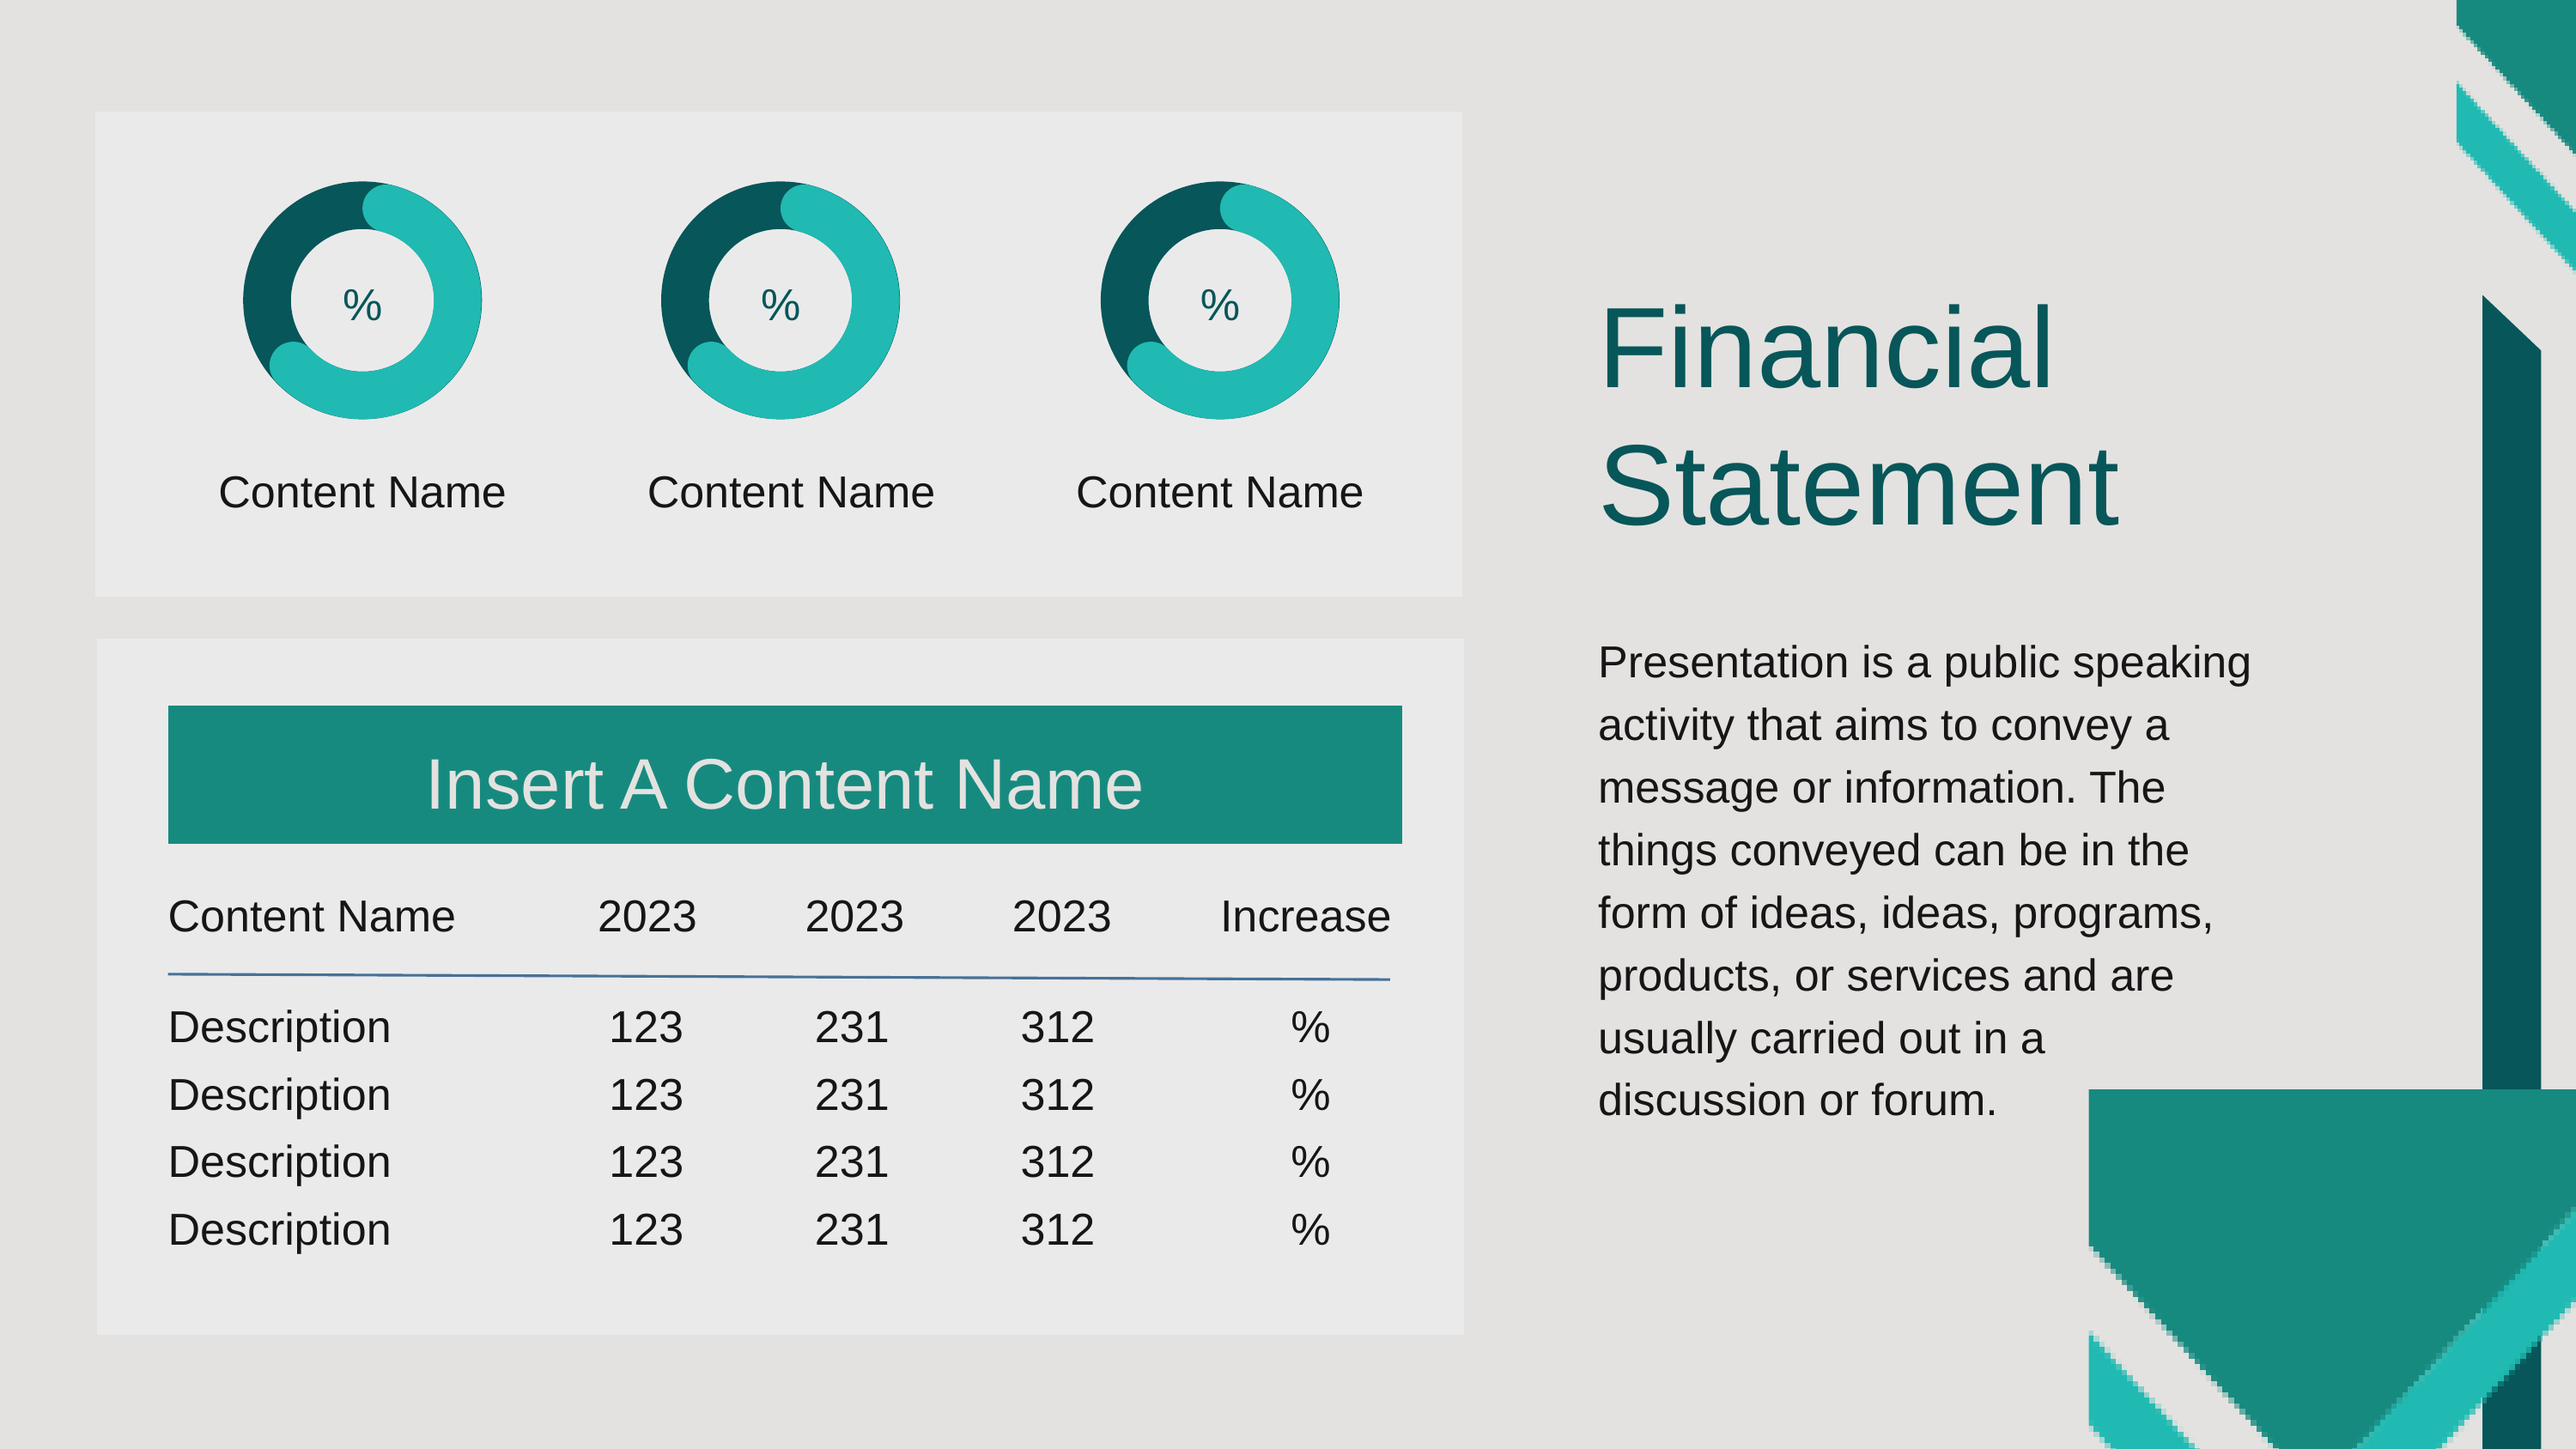

%
%
%
Financial
Statement
Content Name
Content Name
Content Name
Presentation is a public speaking
activity that aims to convey a
message or information. The
things conveyed can be in the
form of ideas, ideas, programs,
products, or services and are
usually carried out in a
discussion or forum.

Insert A Content Name
Content Name
2023
2023
2023
Increase

Description
123
231
312
%

Description
123
231
312
%

Description
123
231
312
%
Description
123
231
312
%